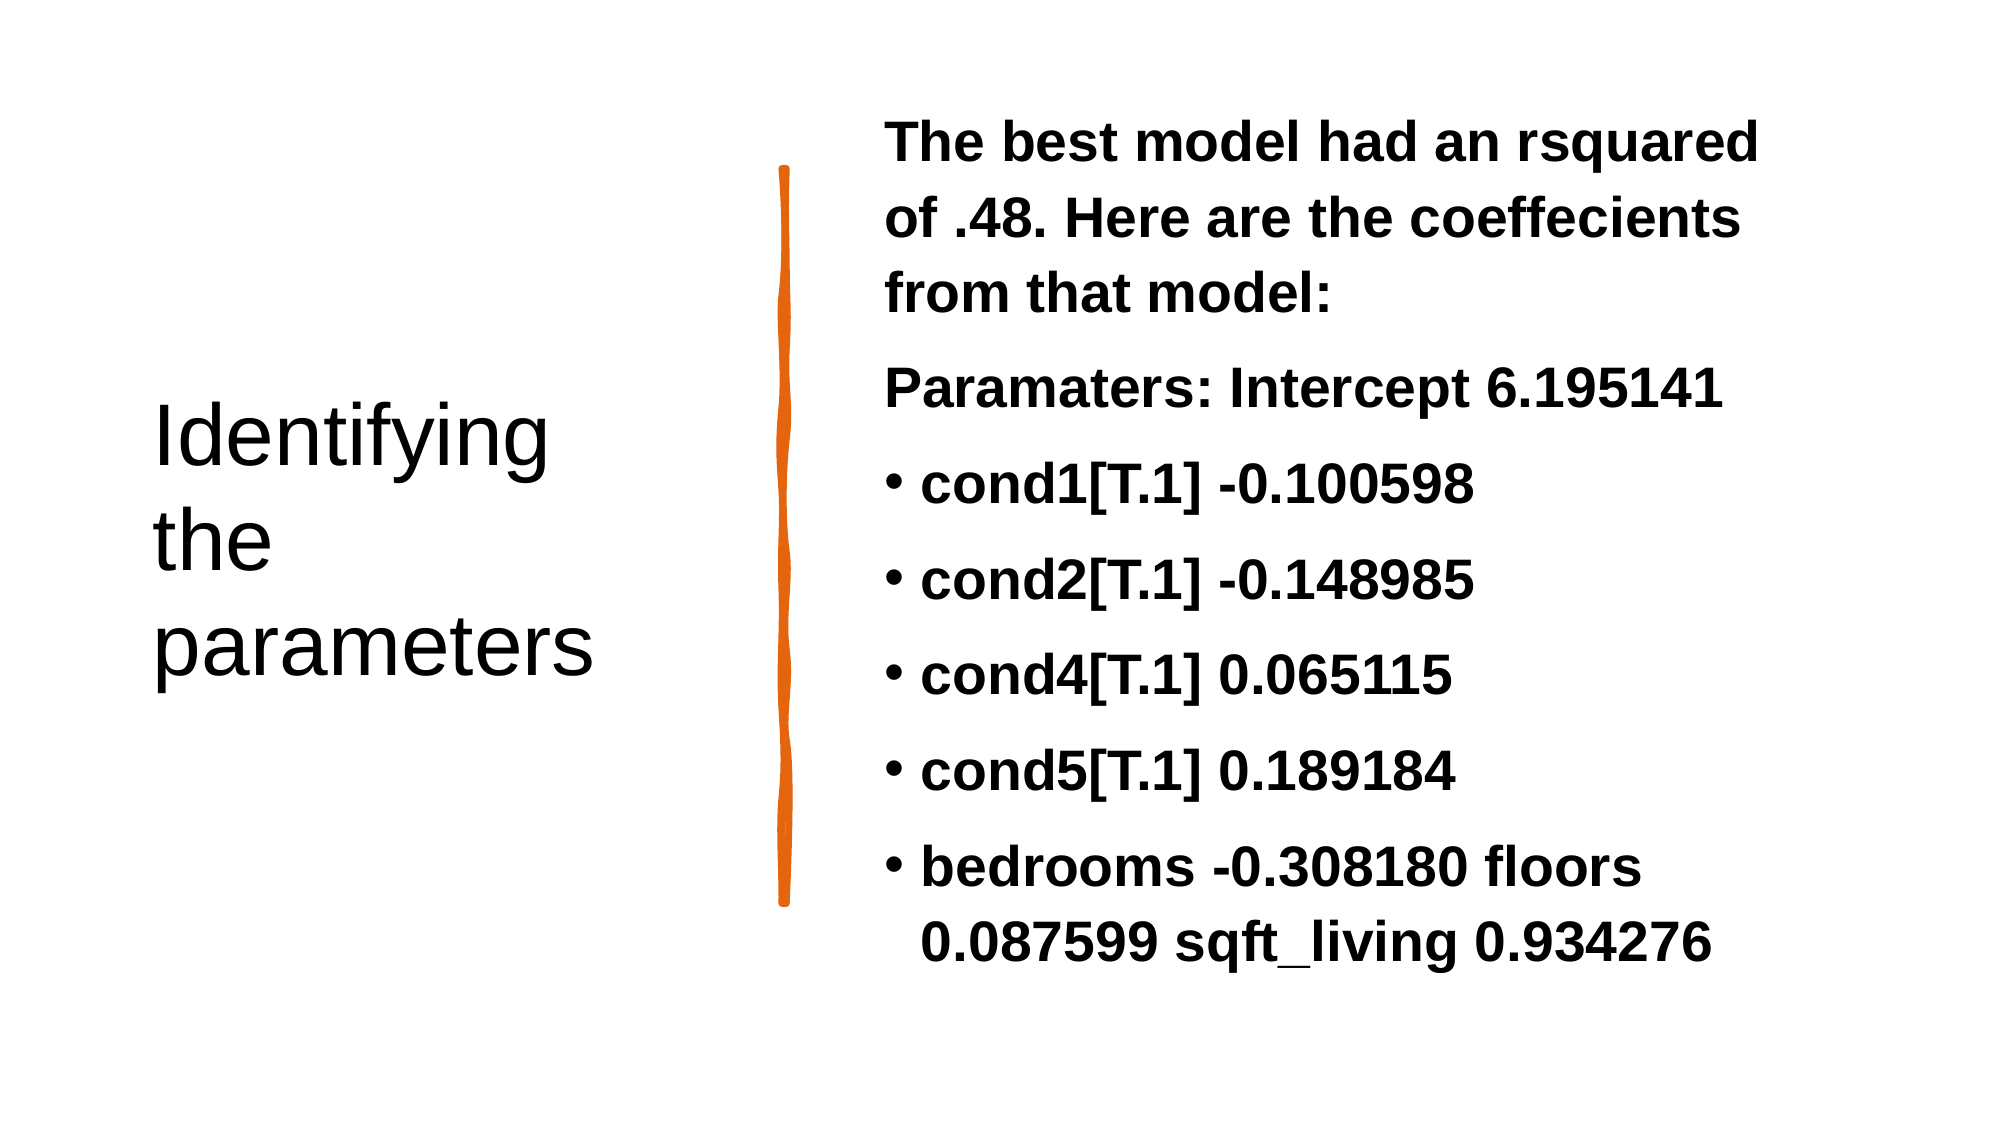

# Identifying the parameters
The best model had an rsquared of .48. Here are the coeffecients from that model:
Paramaters: Intercept 6.195141
cond1[T.1] -0.100598
cond2[T.1] -0.148985
cond4[T.1] 0.065115
cond5[T.1] 0.189184
bedrooms -0.308180 floors 0.087599 sqft_living 0.934276